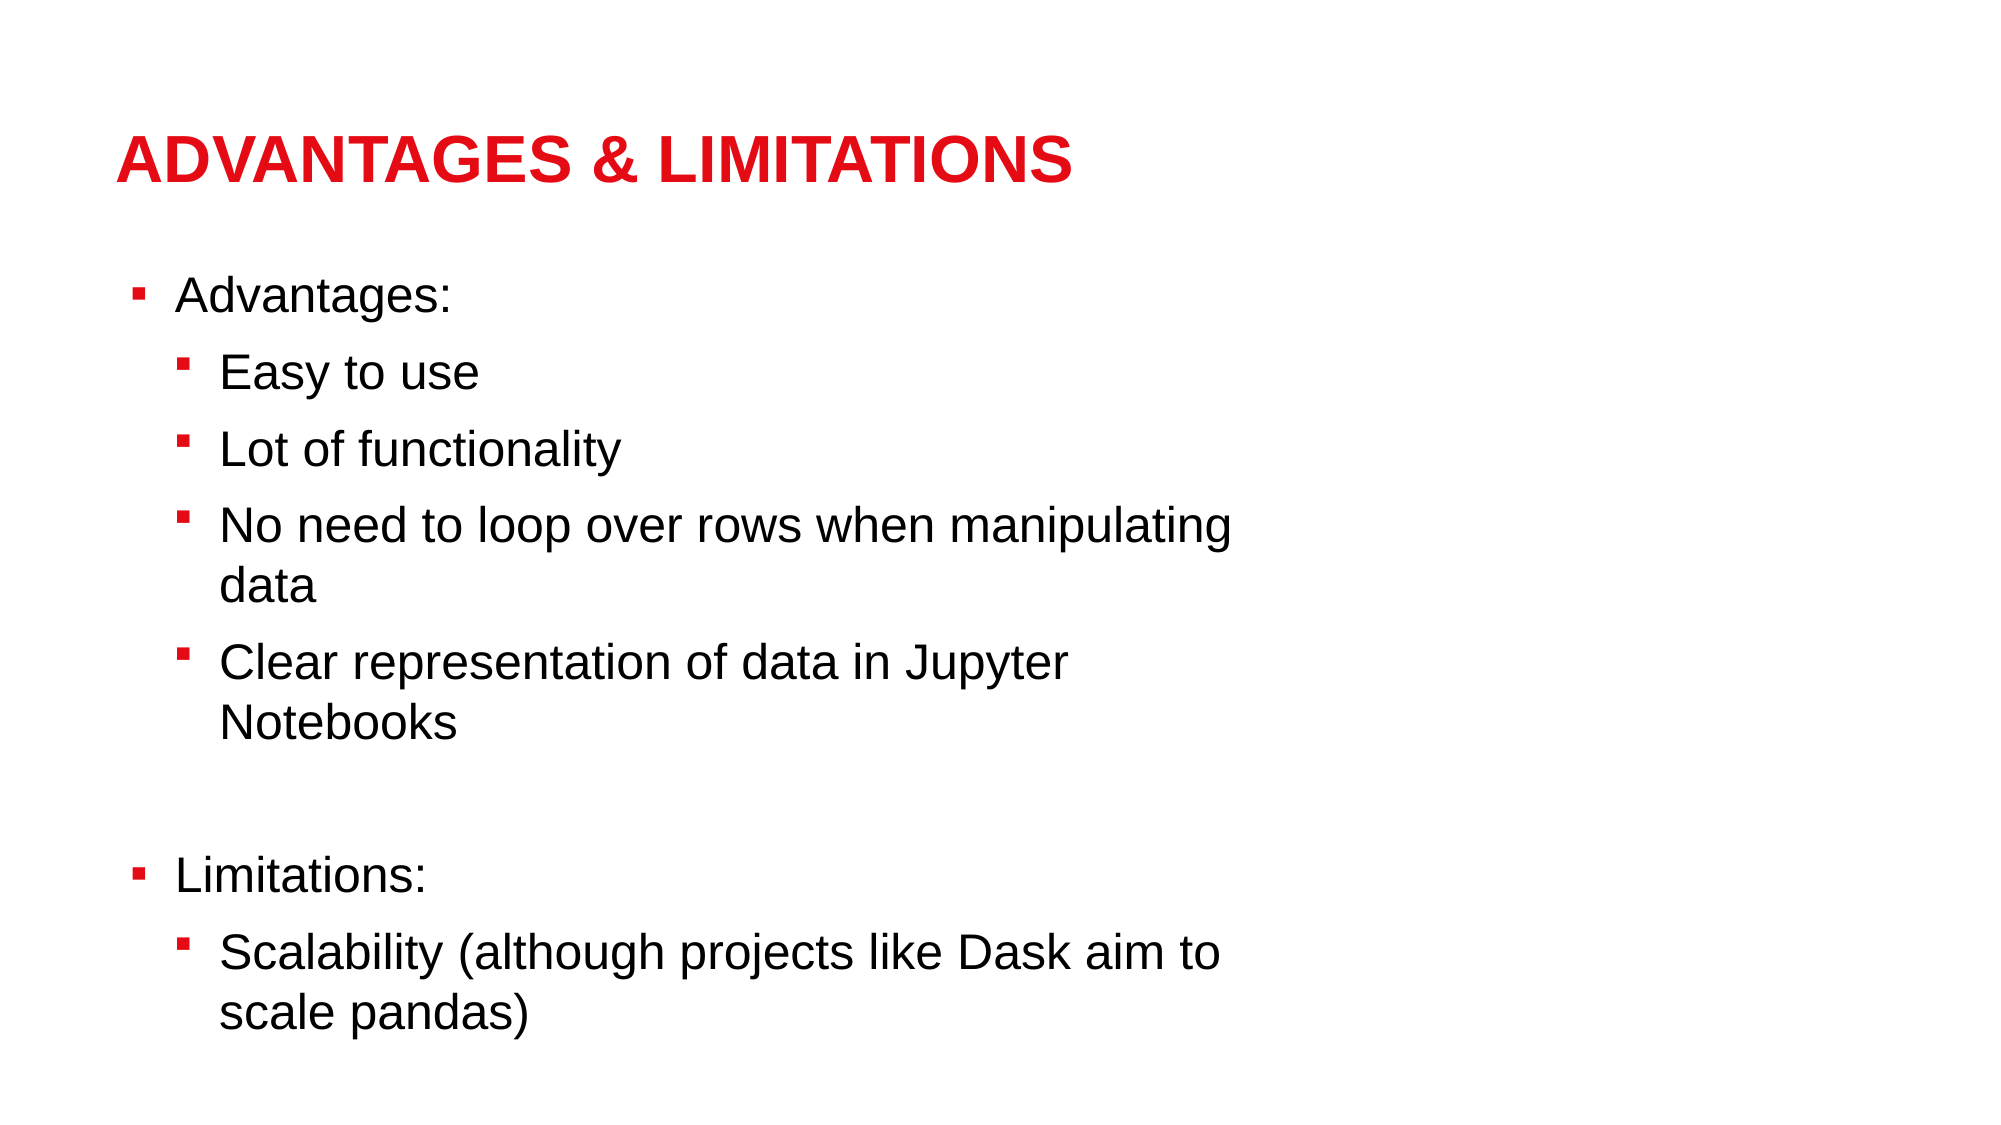

Advantages & LIMITATIONS
Advantages:
Easy to use
Lot of functionality
No need to loop over rows when manipulating data
Clear representation of data in Jupyter Notebooks

Limitations:
Scalability (although projects like Dask aim to scale pandas)